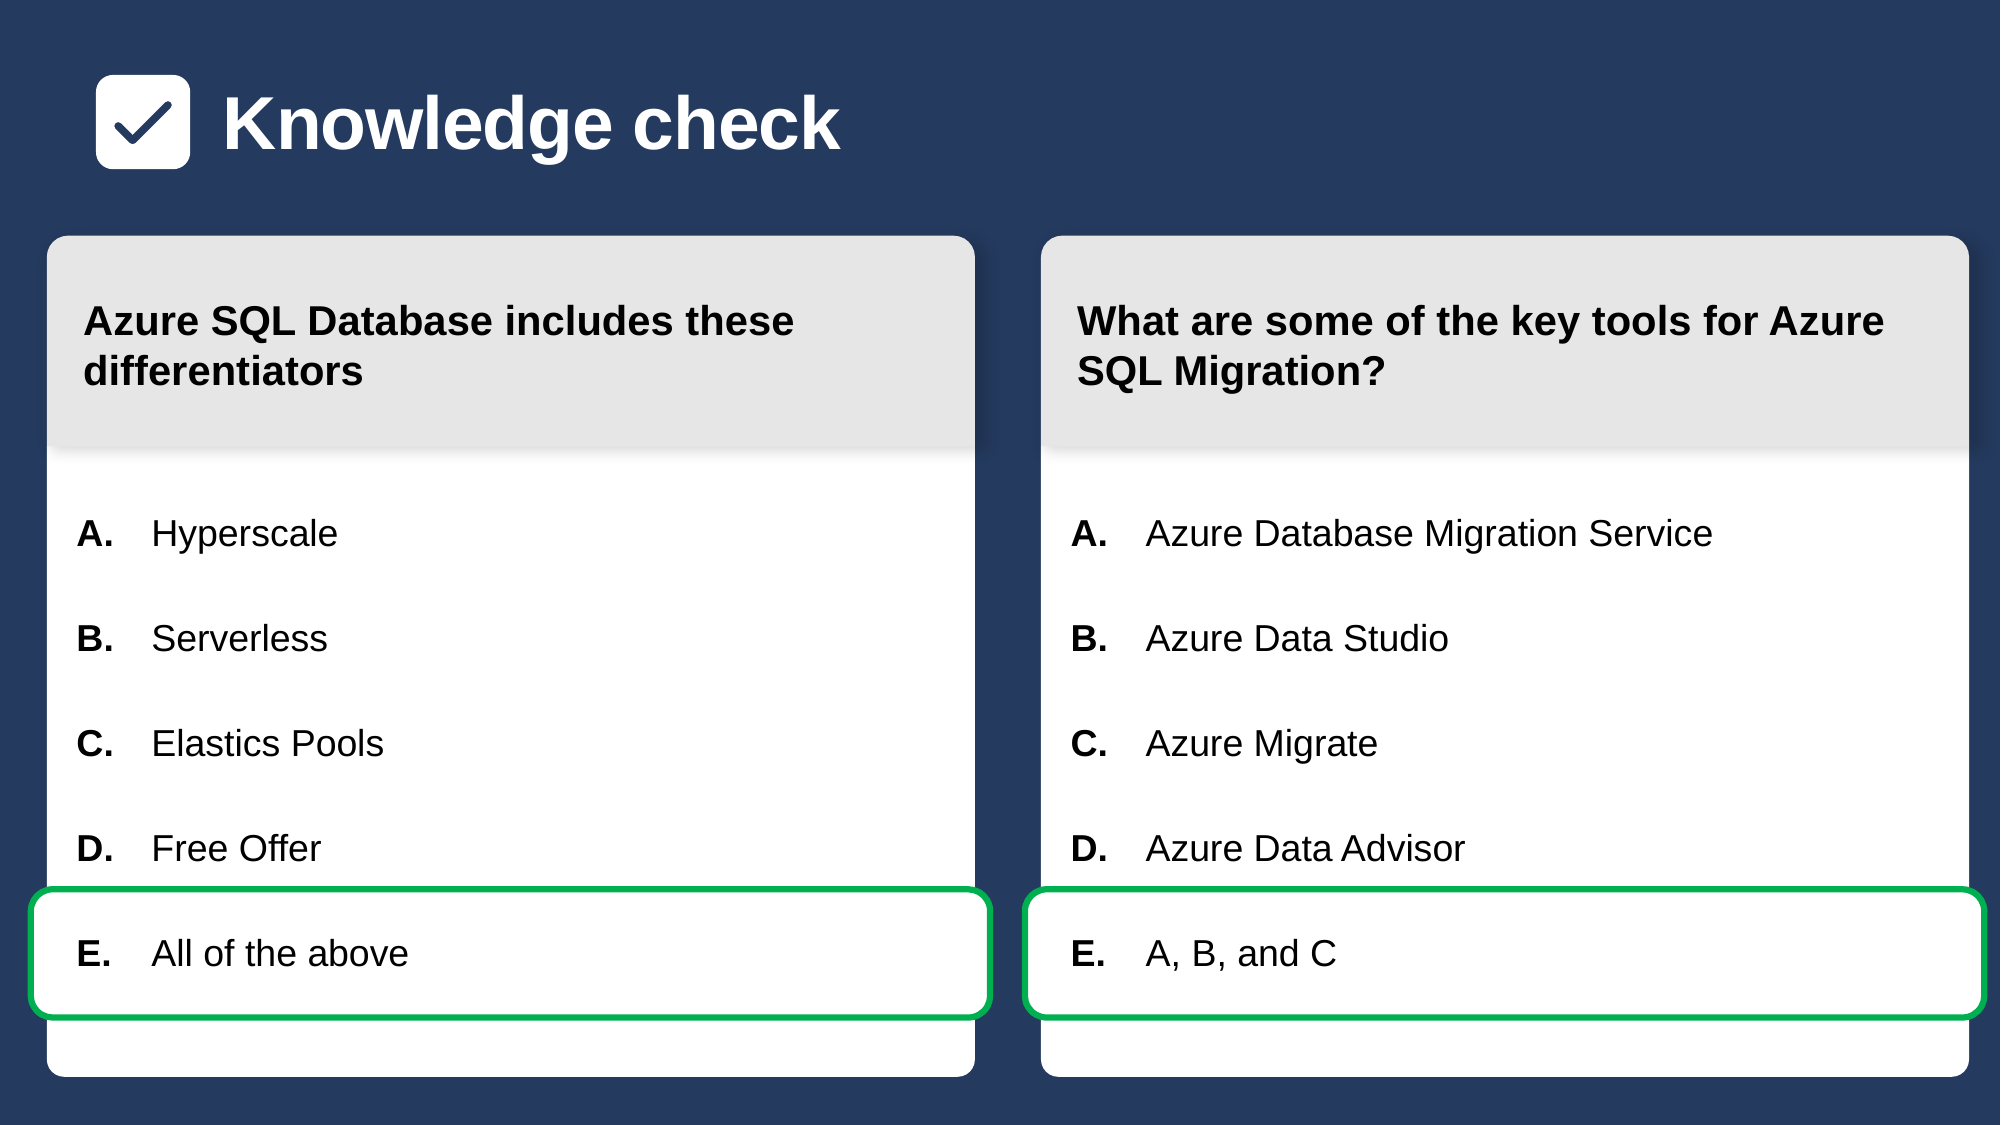

# Knowledge check
What are some of the key tools for Azure SQL Migration?
Azure SQL Database includes these differentiators

​Azure Database Migration Service
​Azure Data Studio
​Azure Migrate
​Azure Data Advisor
​A, B, and C
​Hyperscale
​Serverless
​Elastics Pools
​Free Offer
​All of the above